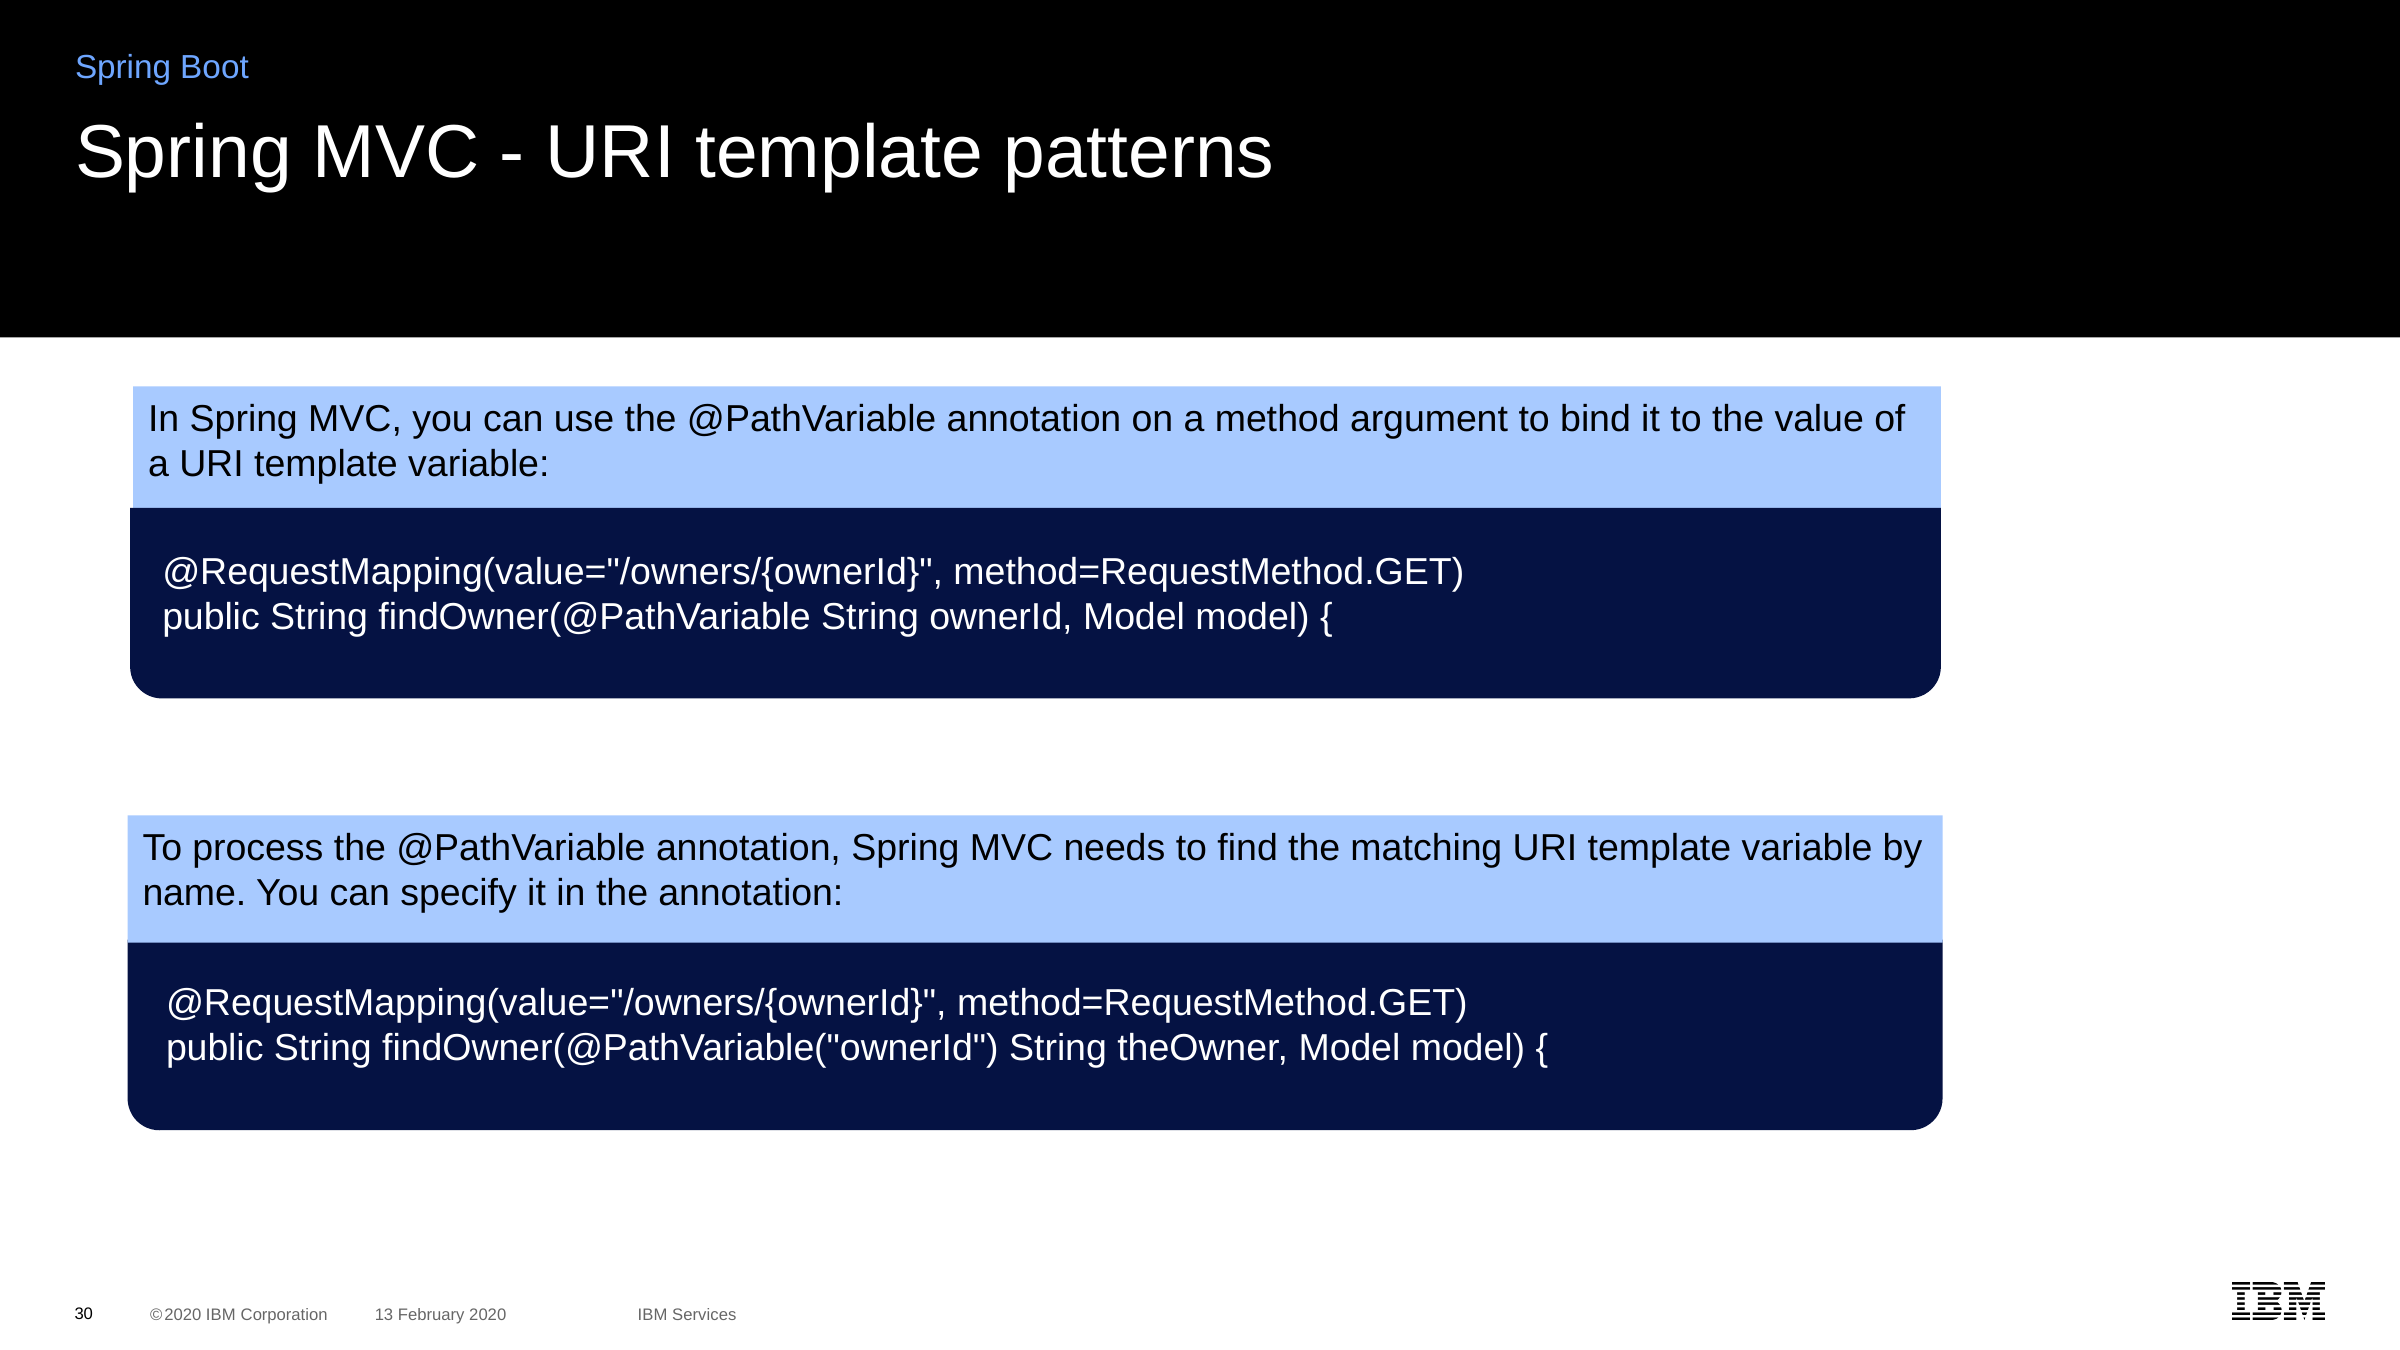

Spring Boot

# Spring MVC - URI template patterns
In Spring MVC, you can use the @PathVariable annotation on a method argument to bind it to the value of a URI template variable:
z
@RequestMapping(value="/owners/{ownerId}", method=RequestMethod.GET)
public String findOwner(@PathVariable String ownerId, Model model) {

To process the @PathVariable annotation, Spring MVC needs to find the matching URI template variable by name. You can specify it in the annotation:

z
@RequestMapping(value="/owners/{ownerId}", method=RequestMethod.GET)
public String findOwner(@PathVariable("ownerId") String theOwner, Model model) {